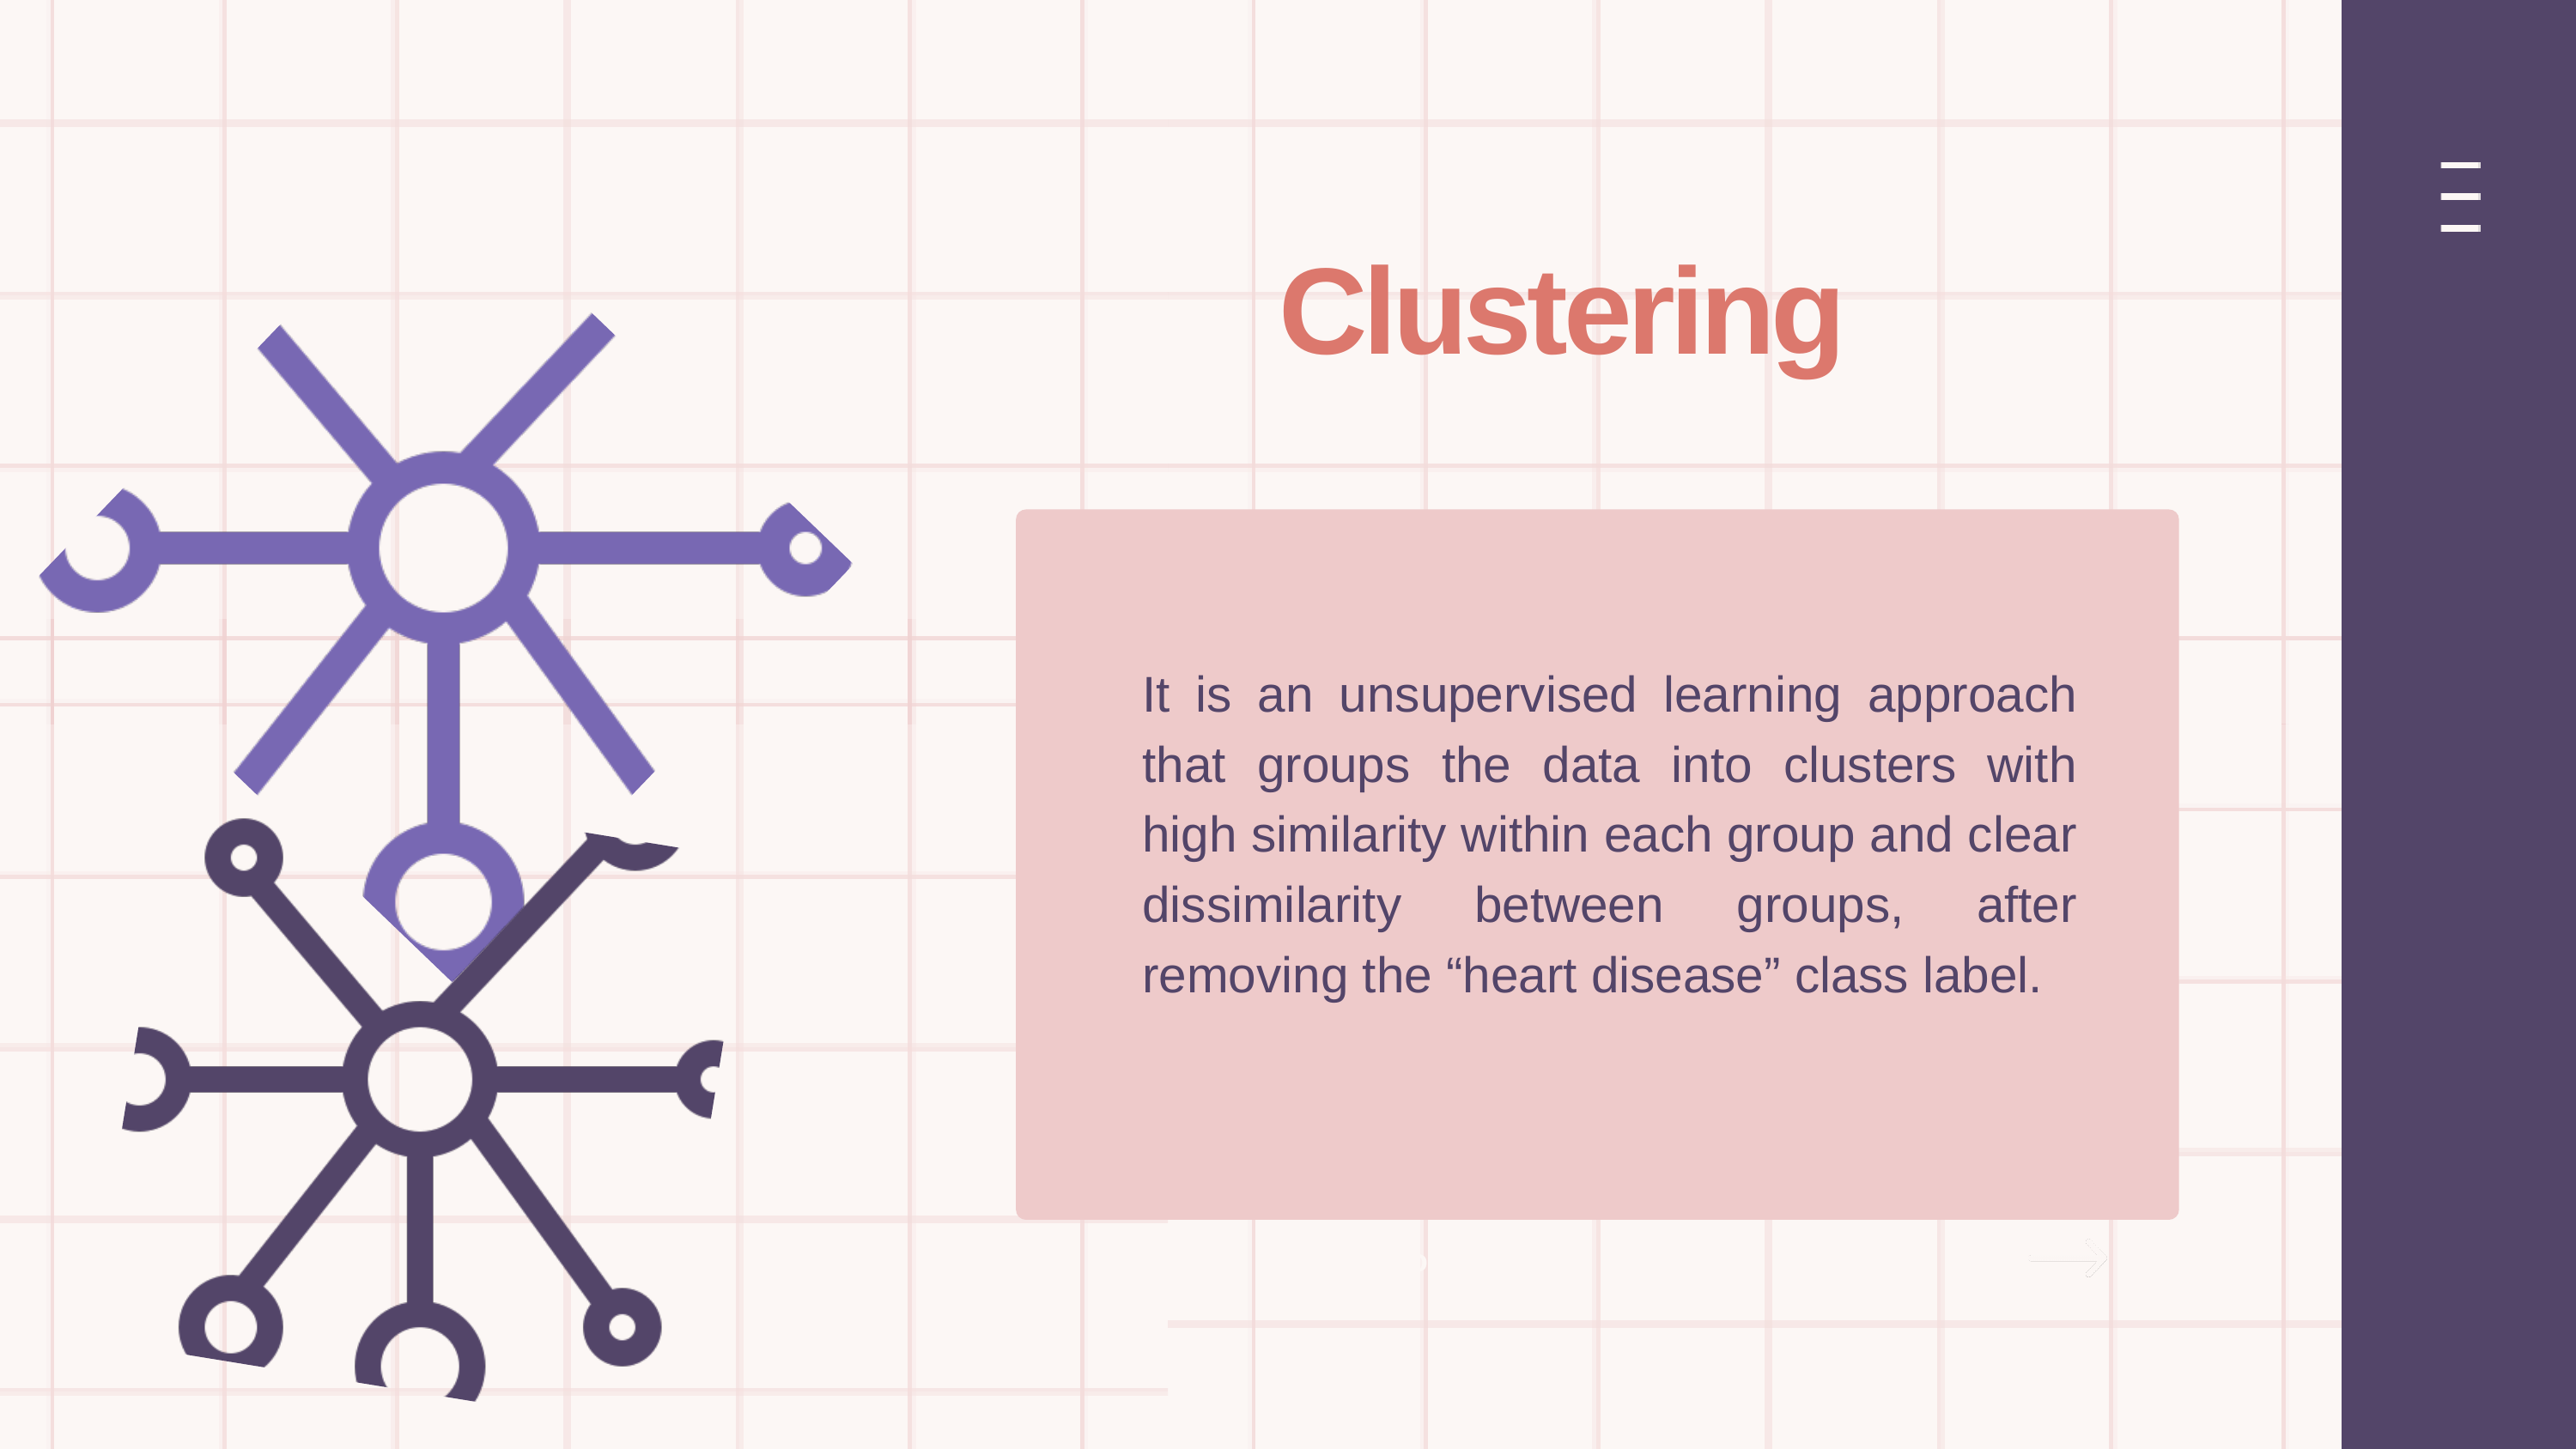

Clustering

It is an unsupervised learning approach that groups the data into clusters with high similarity within each group and clear dissimilarity between groups, after removing the “heart disease” class label.

Learn More